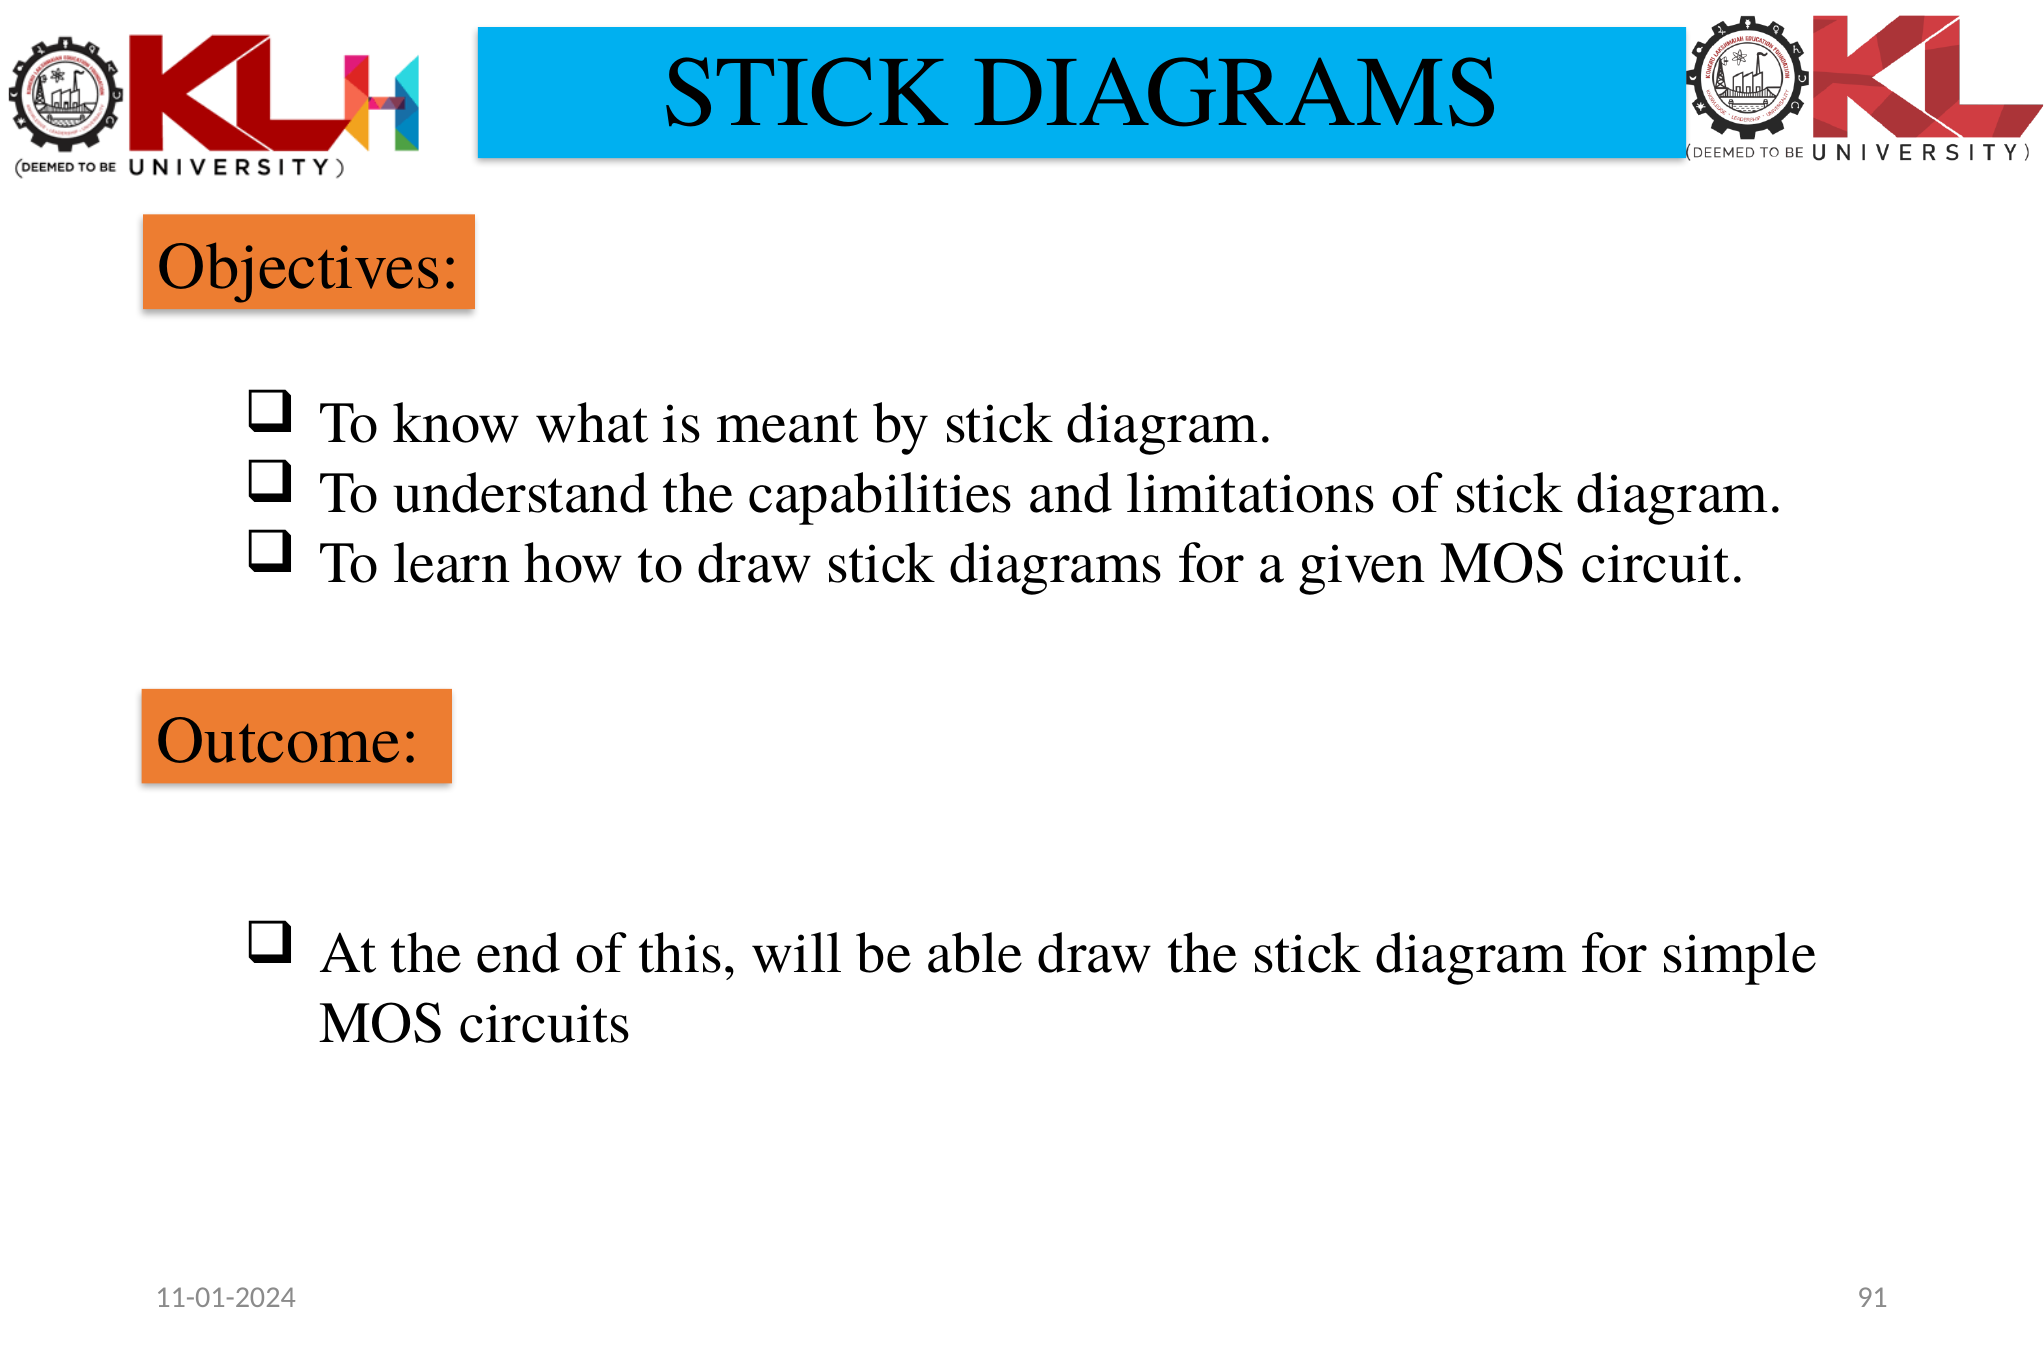

# STICK DIAGRAMS
Objectives:
To know what is meant by stick diagram.
To understand the capabilities and limitations of stick diagram.
To learn how to draw stick diagrams for a given MOS circuit.
Outcome:
At the end of this, will be able draw the stick diagram for simple MOS circuits
11-01-2024
91